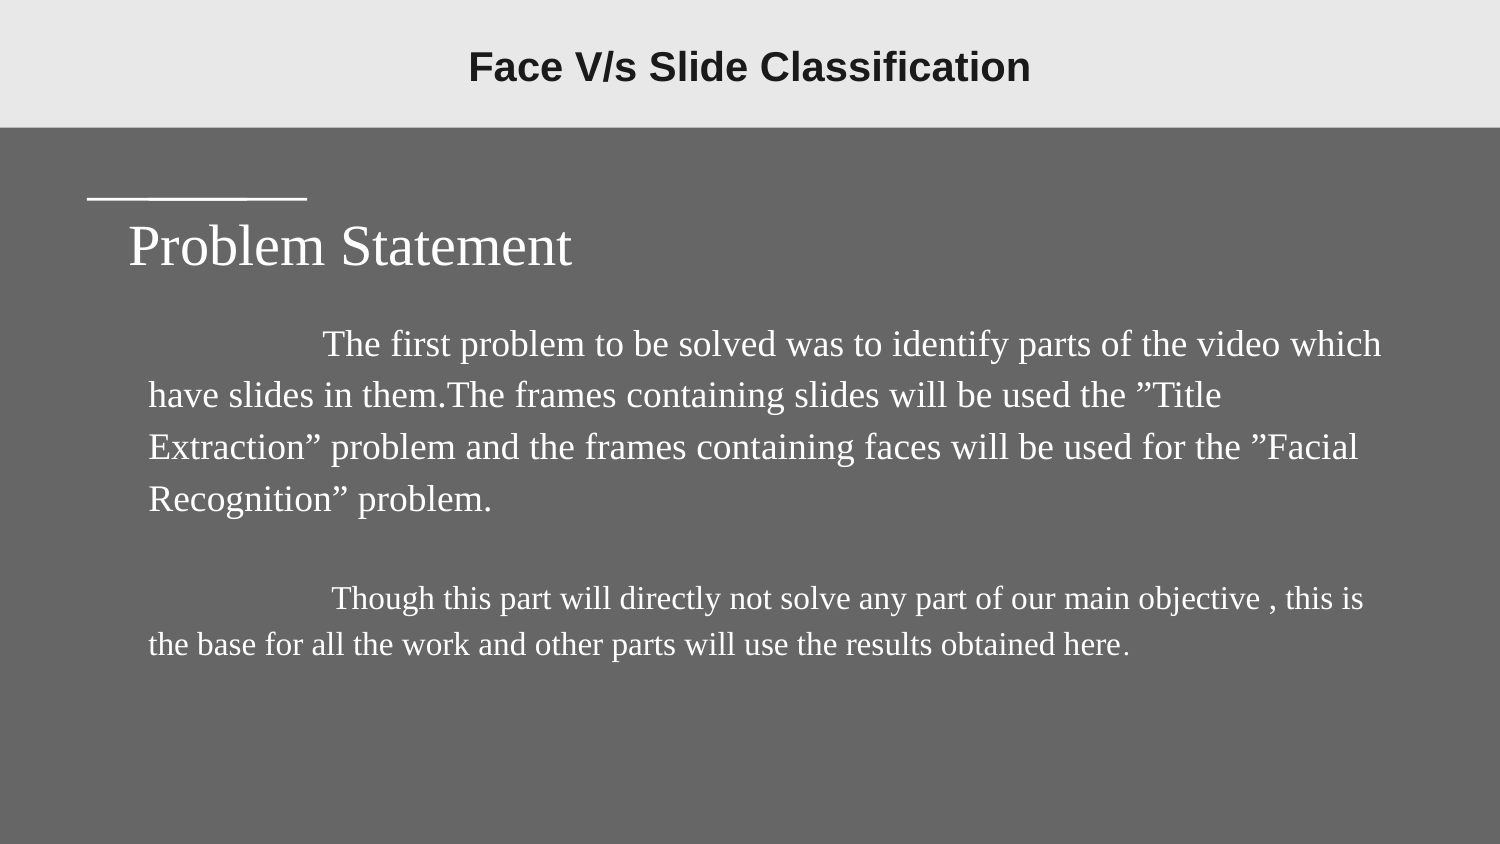

# Face V/s Slide Classification
Problem Statement

                        The first problem to be solved was to identify parts of the video which have slides in them.The frames containing slides will be used the ”Title Extraction” problem and the frames containing faces will be used for the ”Facial Recognition” problem.

	    Though this part will directly not solve any part of our main objective , this is the base for all the work and other parts will use the results obtained here.